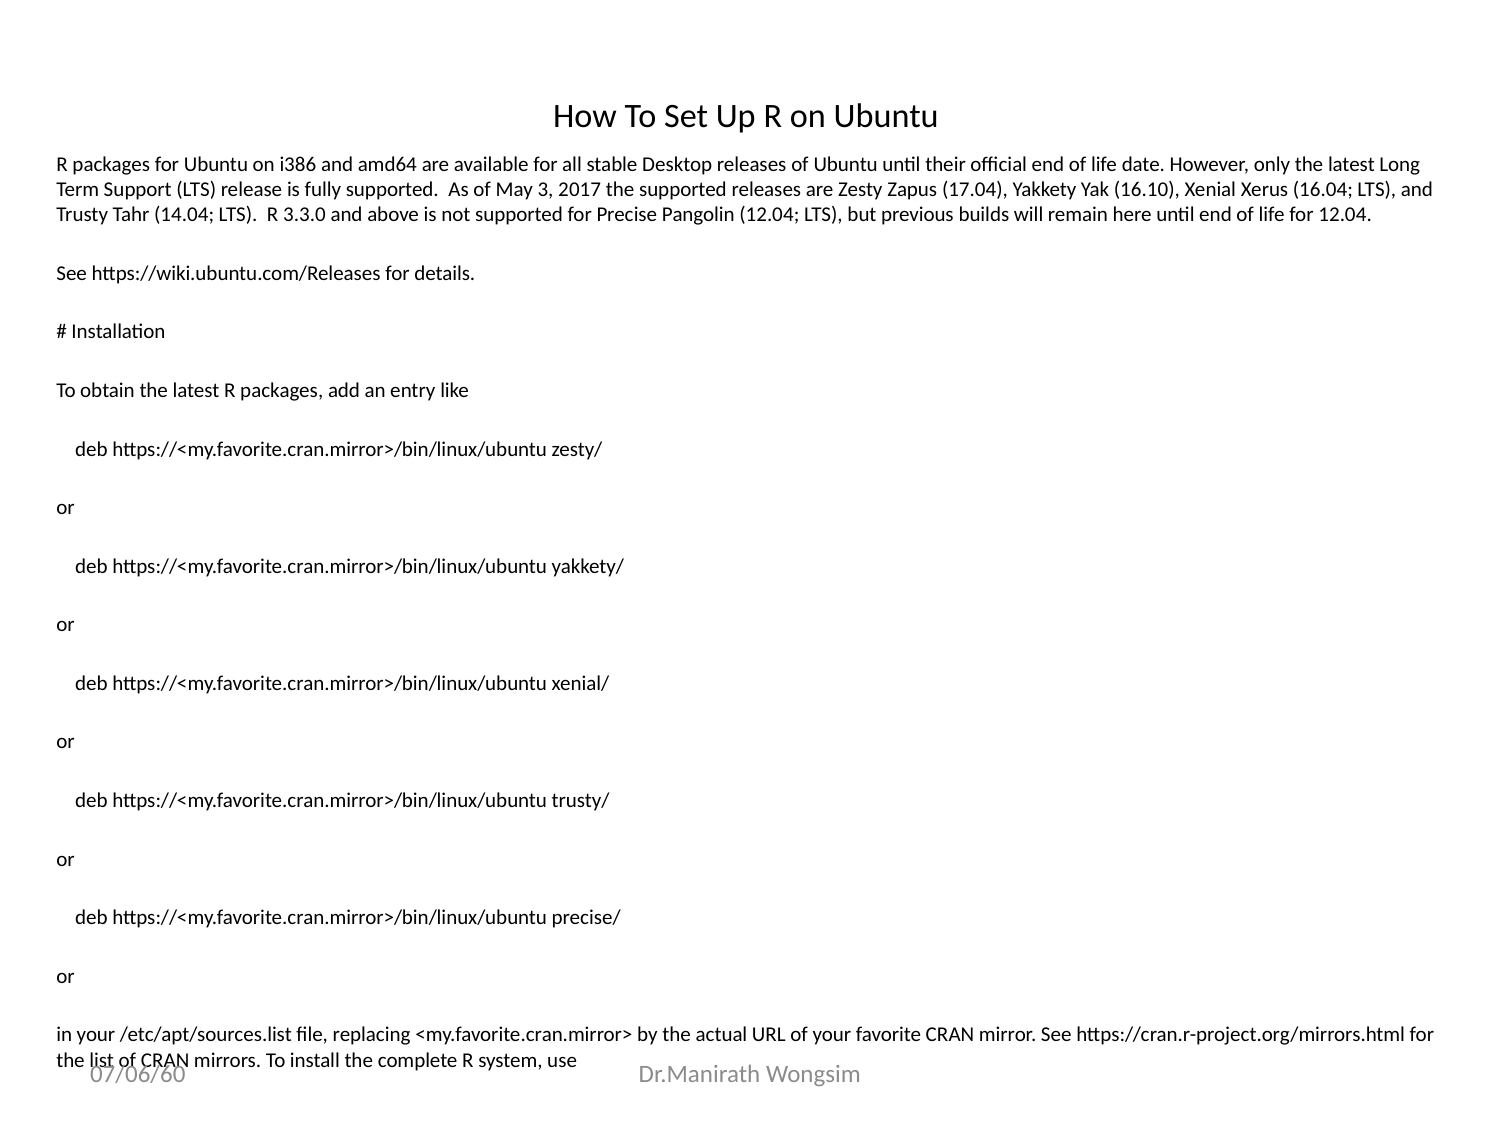

# How To Set Up R on Ubuntu

R packages for Ubuntu on i386 and amd64 are available for all stable Desktop releases of Ubuntu until their official end of life date. However, only the latest Long Term Support (LTS) release is fully supported.  As of May 3, 2017 the supported releases are Zesty Zapus (17.04), Yakkety Yak (16.10), Xenial Xerus (16.04; LTS), and Trusty Tahr (14.04; LTS).  R 3.3.0 and above is not supported for Precise Pangolin (12.04; LTS), but previous builds will remain here until end of life for 12.04.

See https://wiki.ubuntu.com/Releases for details.

# Installation

To obtain the latest R packages, add an entry like

    deb https://<my.favorite.cran.mirror>/bin/linux/ubuntu zesty/

or

    deb https://<my.favorite.cran.mirror>/bin/linux/ubuntu yakkety/

or

    deb https://<my.favorite.cran.mirror>/bin/linux/ubuntu xenial/

or

    deb https://<my.favorite.cran.mirror>/bin/linux/ubuntu trusty/

or

    deb https://<my.favorite.cran.mirror>/bin/linux/ubuntu precise/

or

in your /etc/apt/sources.list file, replacing <my.favorite.cran.mirror> by the actual URL of your favorite CRAN mirror. See https://cran.r-project.org/mirrors.html for the list of CRAN mirrors. To install the complete R system, use

07/06/60
Dr.Manirath Wongsim